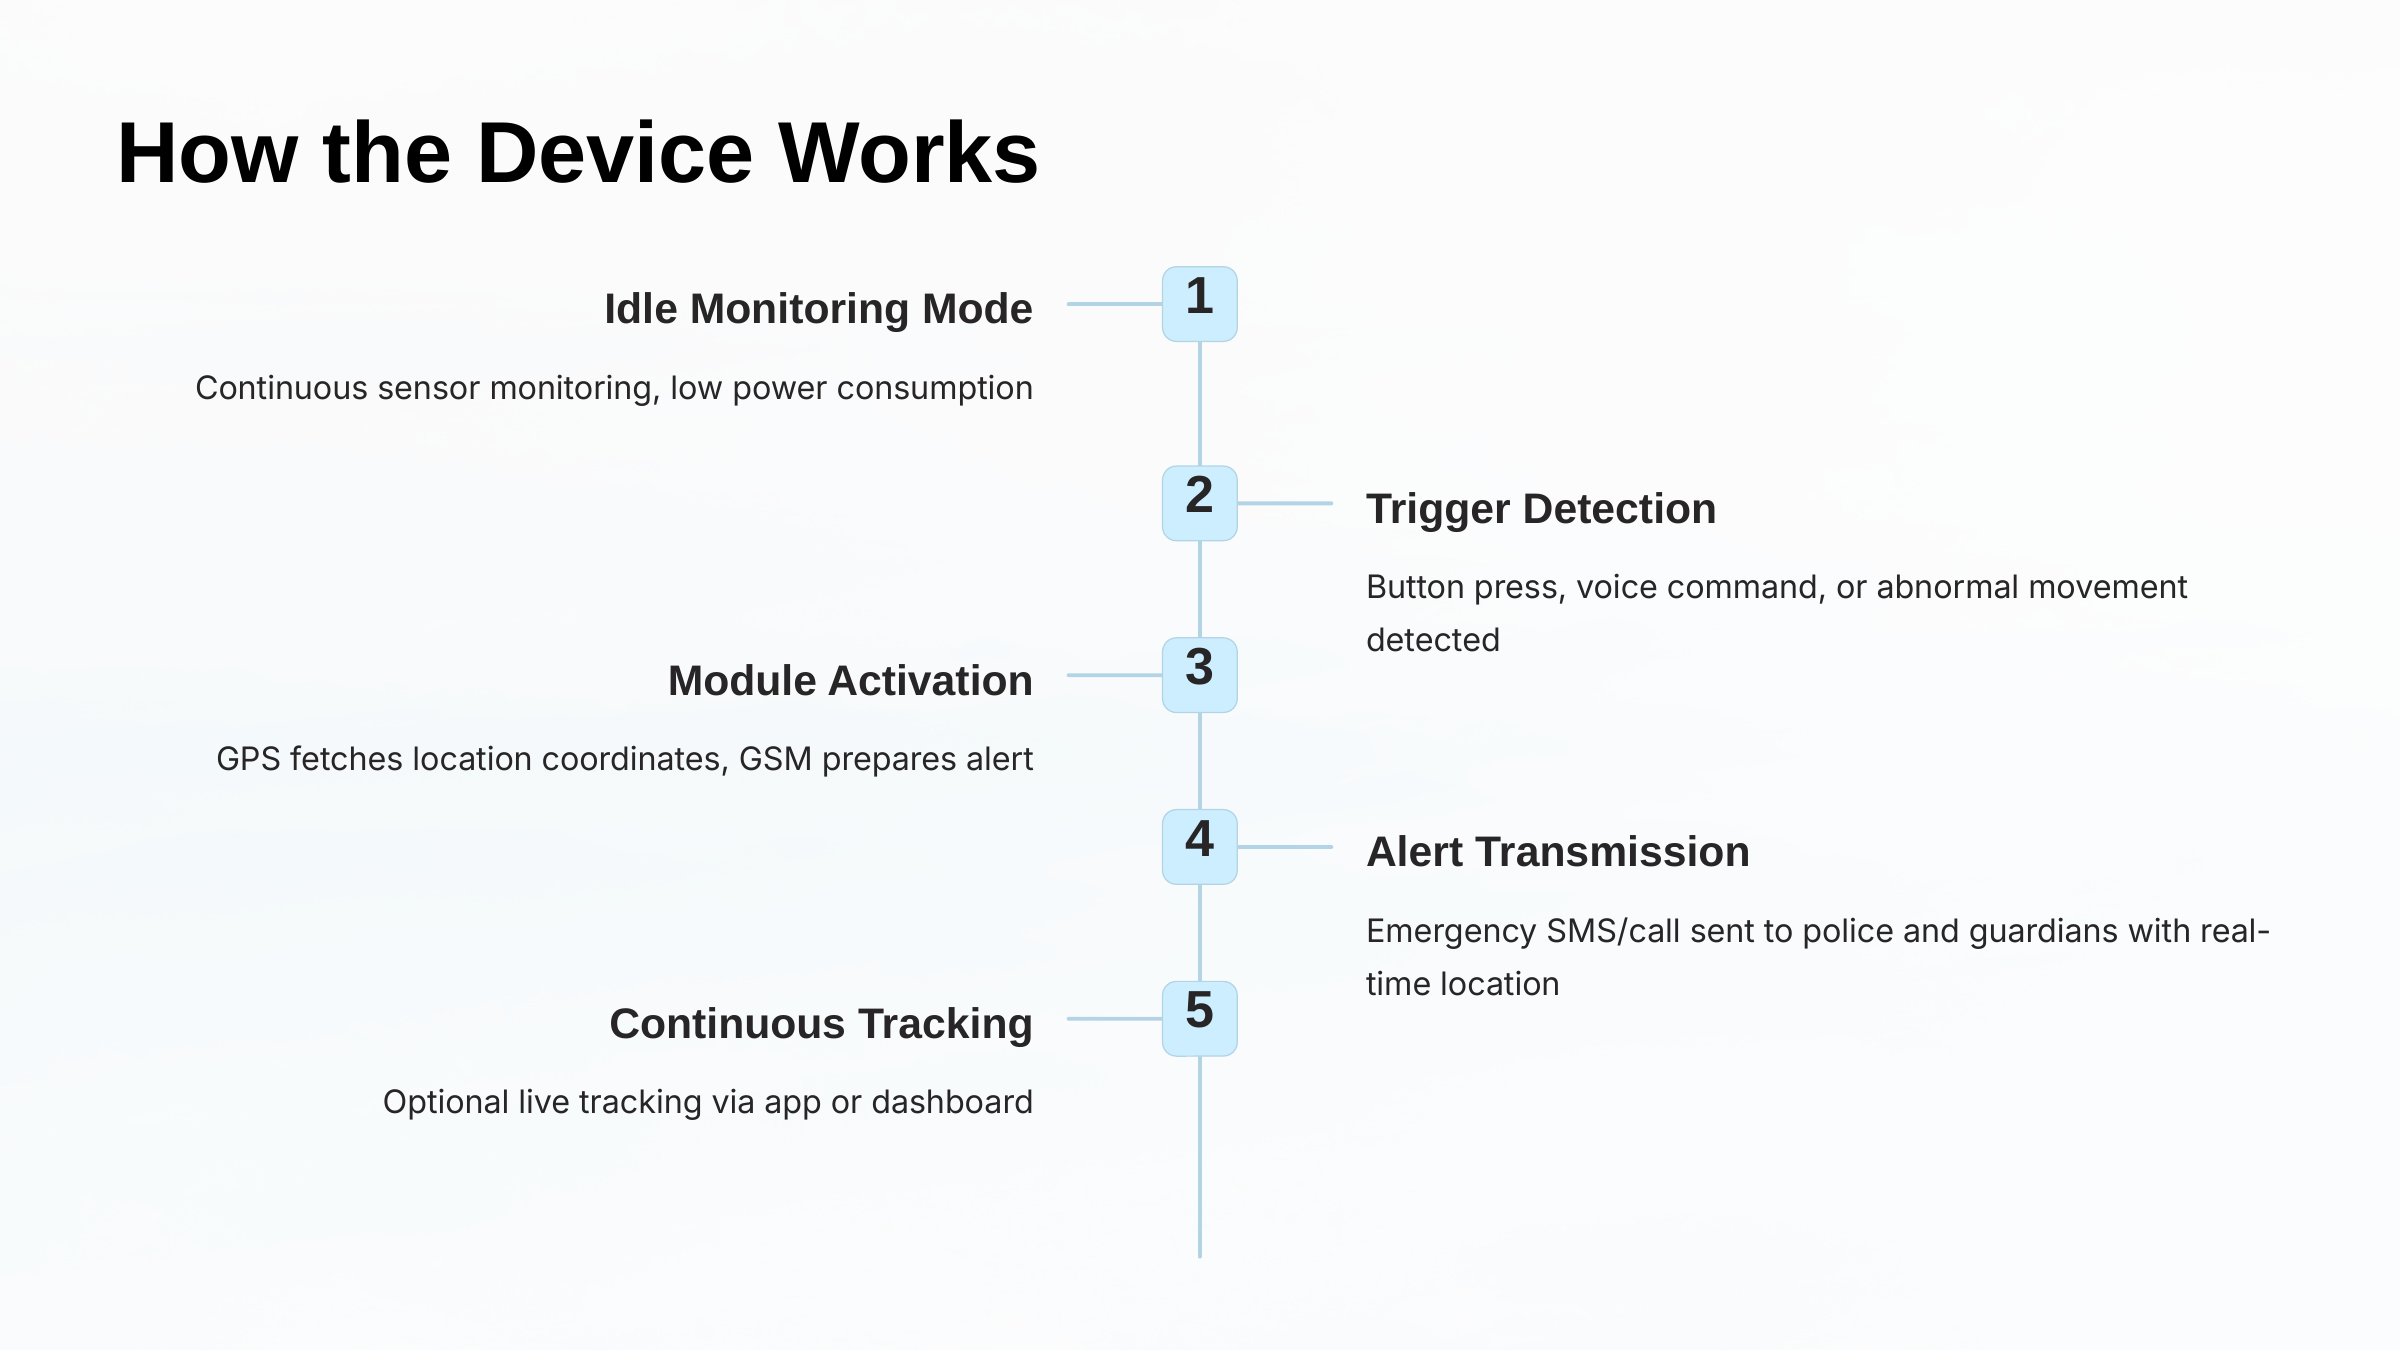

How the Device Works

1
Idle Monitoring Mode

Continuous sensor monitoring, low power consumption

2
Trigger Detection

Button press, voice command, or abnormal movement detected

3
Module Activation

GPS fetches location coordinates, GSM prepares alert

4
Alert Transmission

Emergency SMS/call sent to police and guardians with real-time location

5
Continuous Tracking

Optional live tracking via app or dashboard